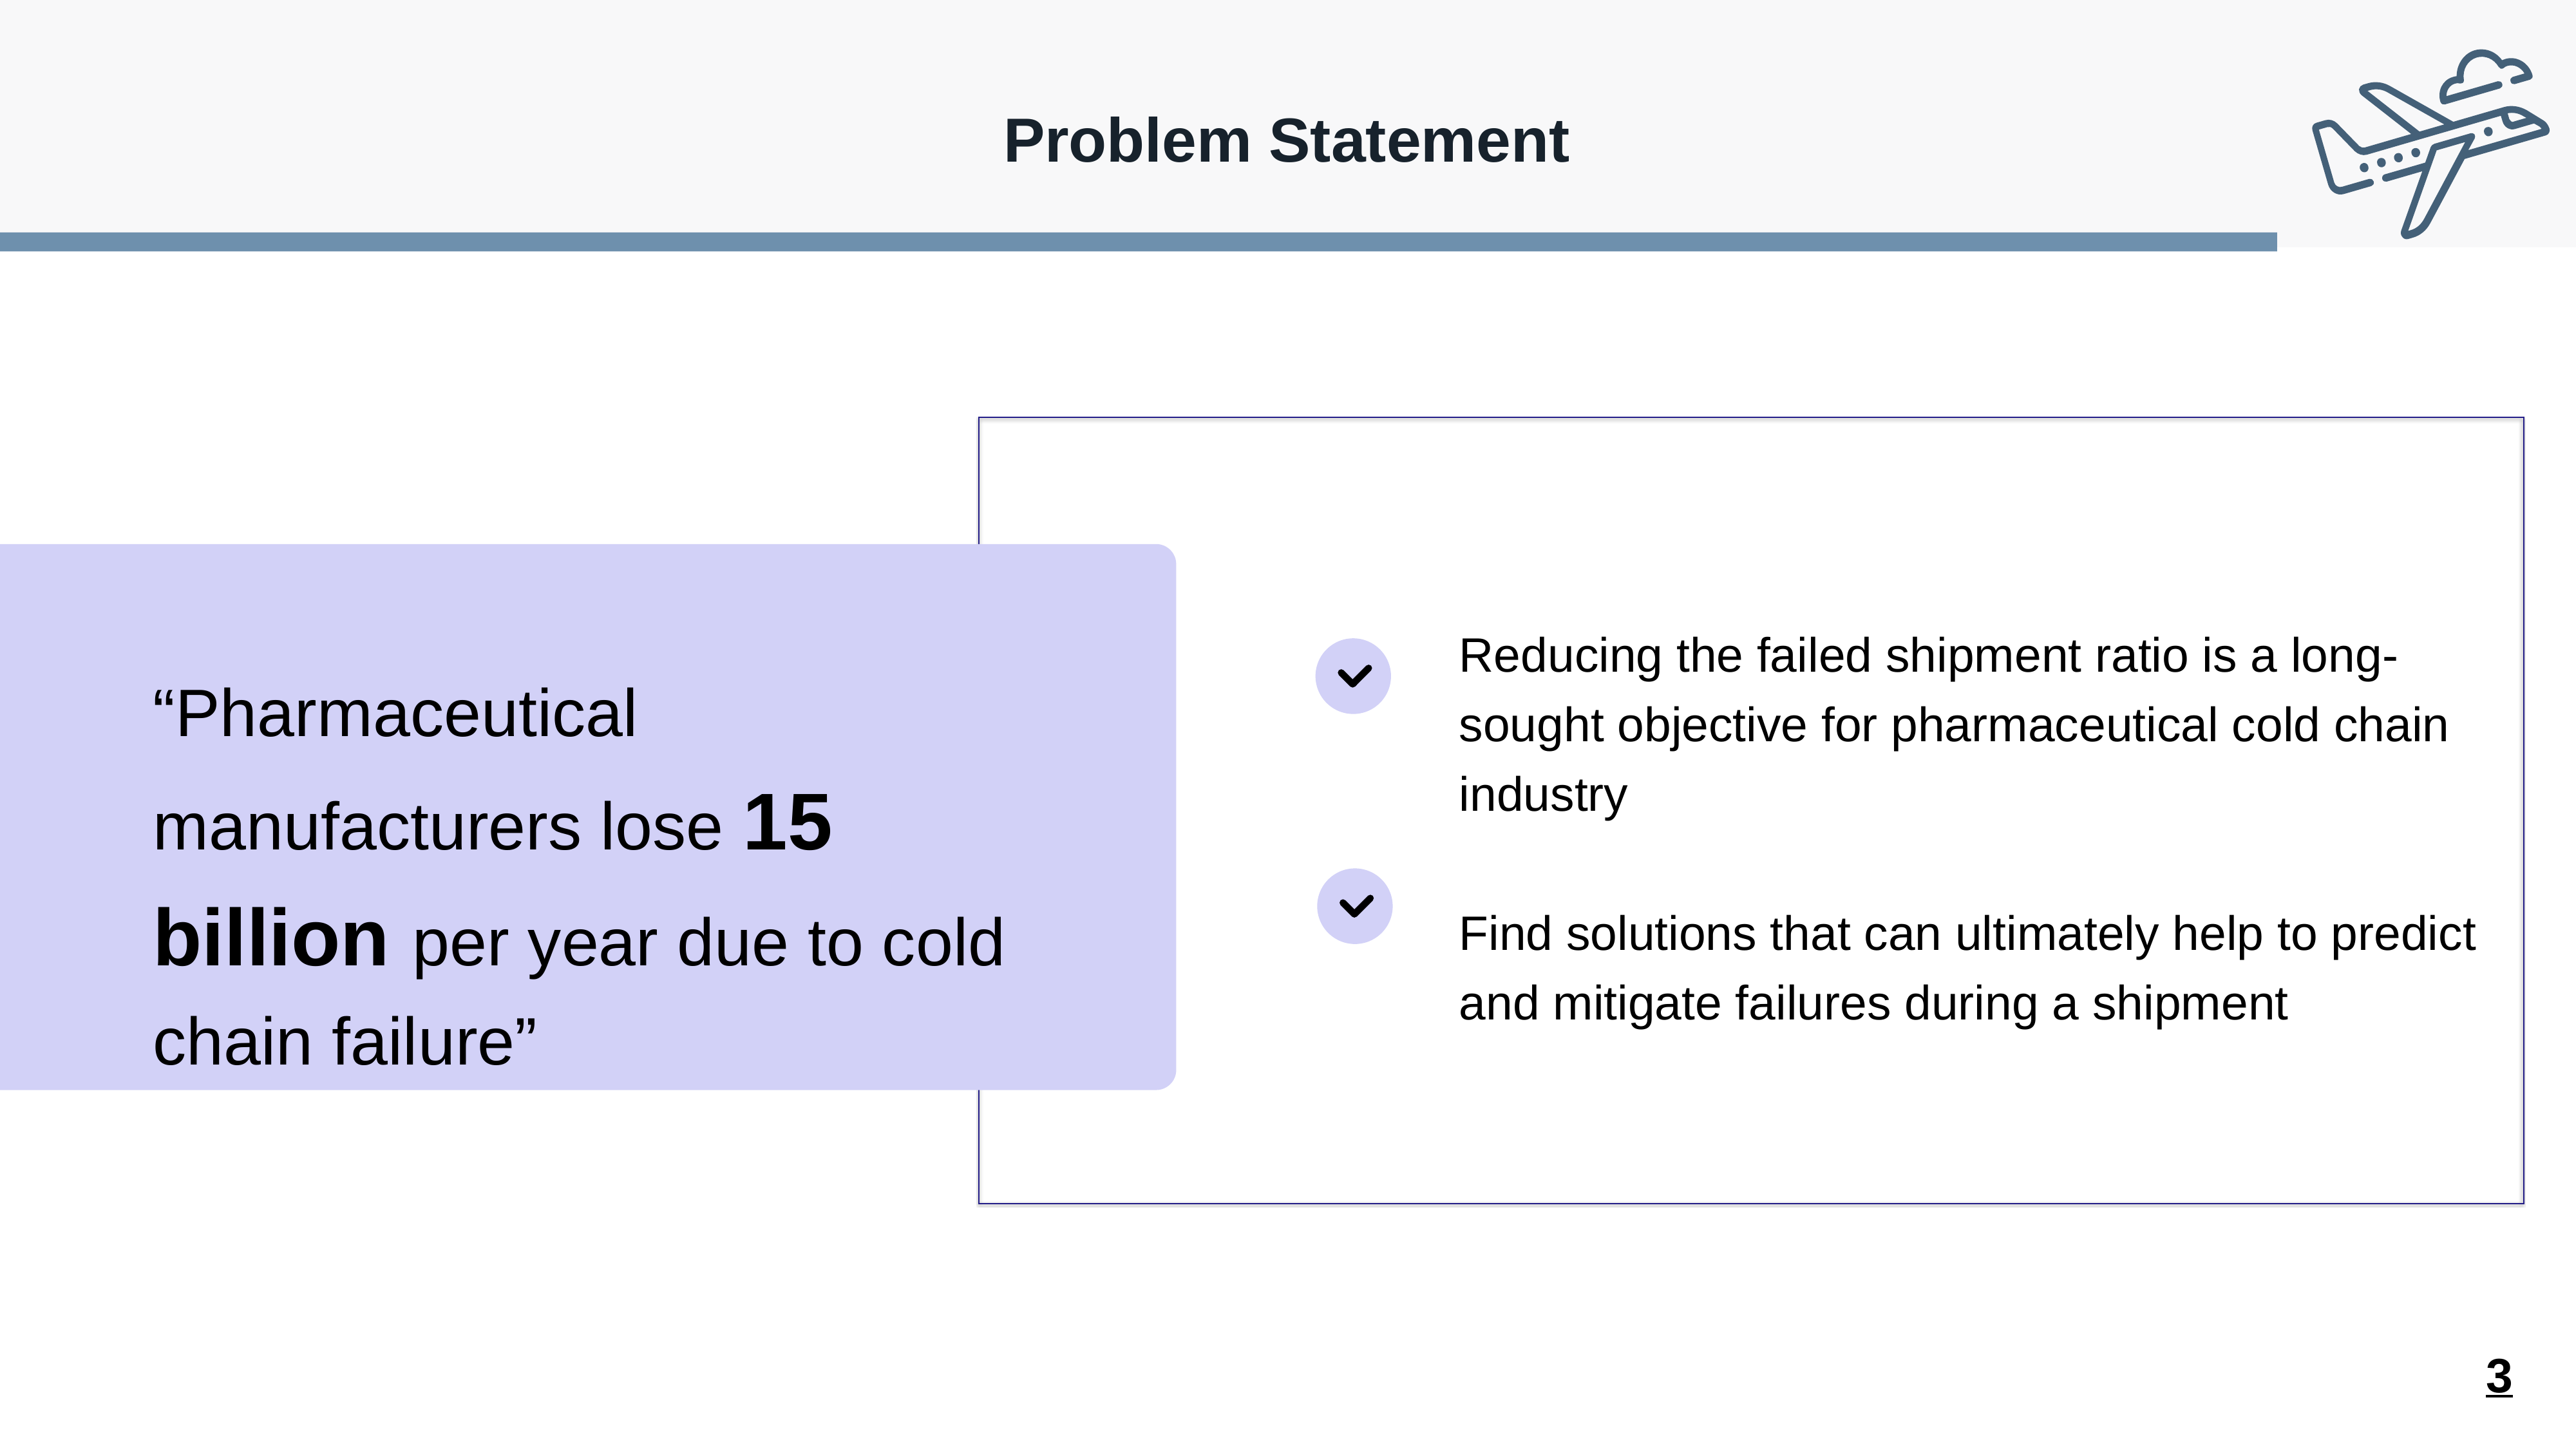

Problem Statement

“Pharmaceutical manufacturers lose 15 billion per year due to cold chain failure”
Reducing the failed shipment ratio is a long-sought objective for pharmaceutical cold chain industry

Find solutions that can ultimately help to predict and mitigate failures during a shipment

3